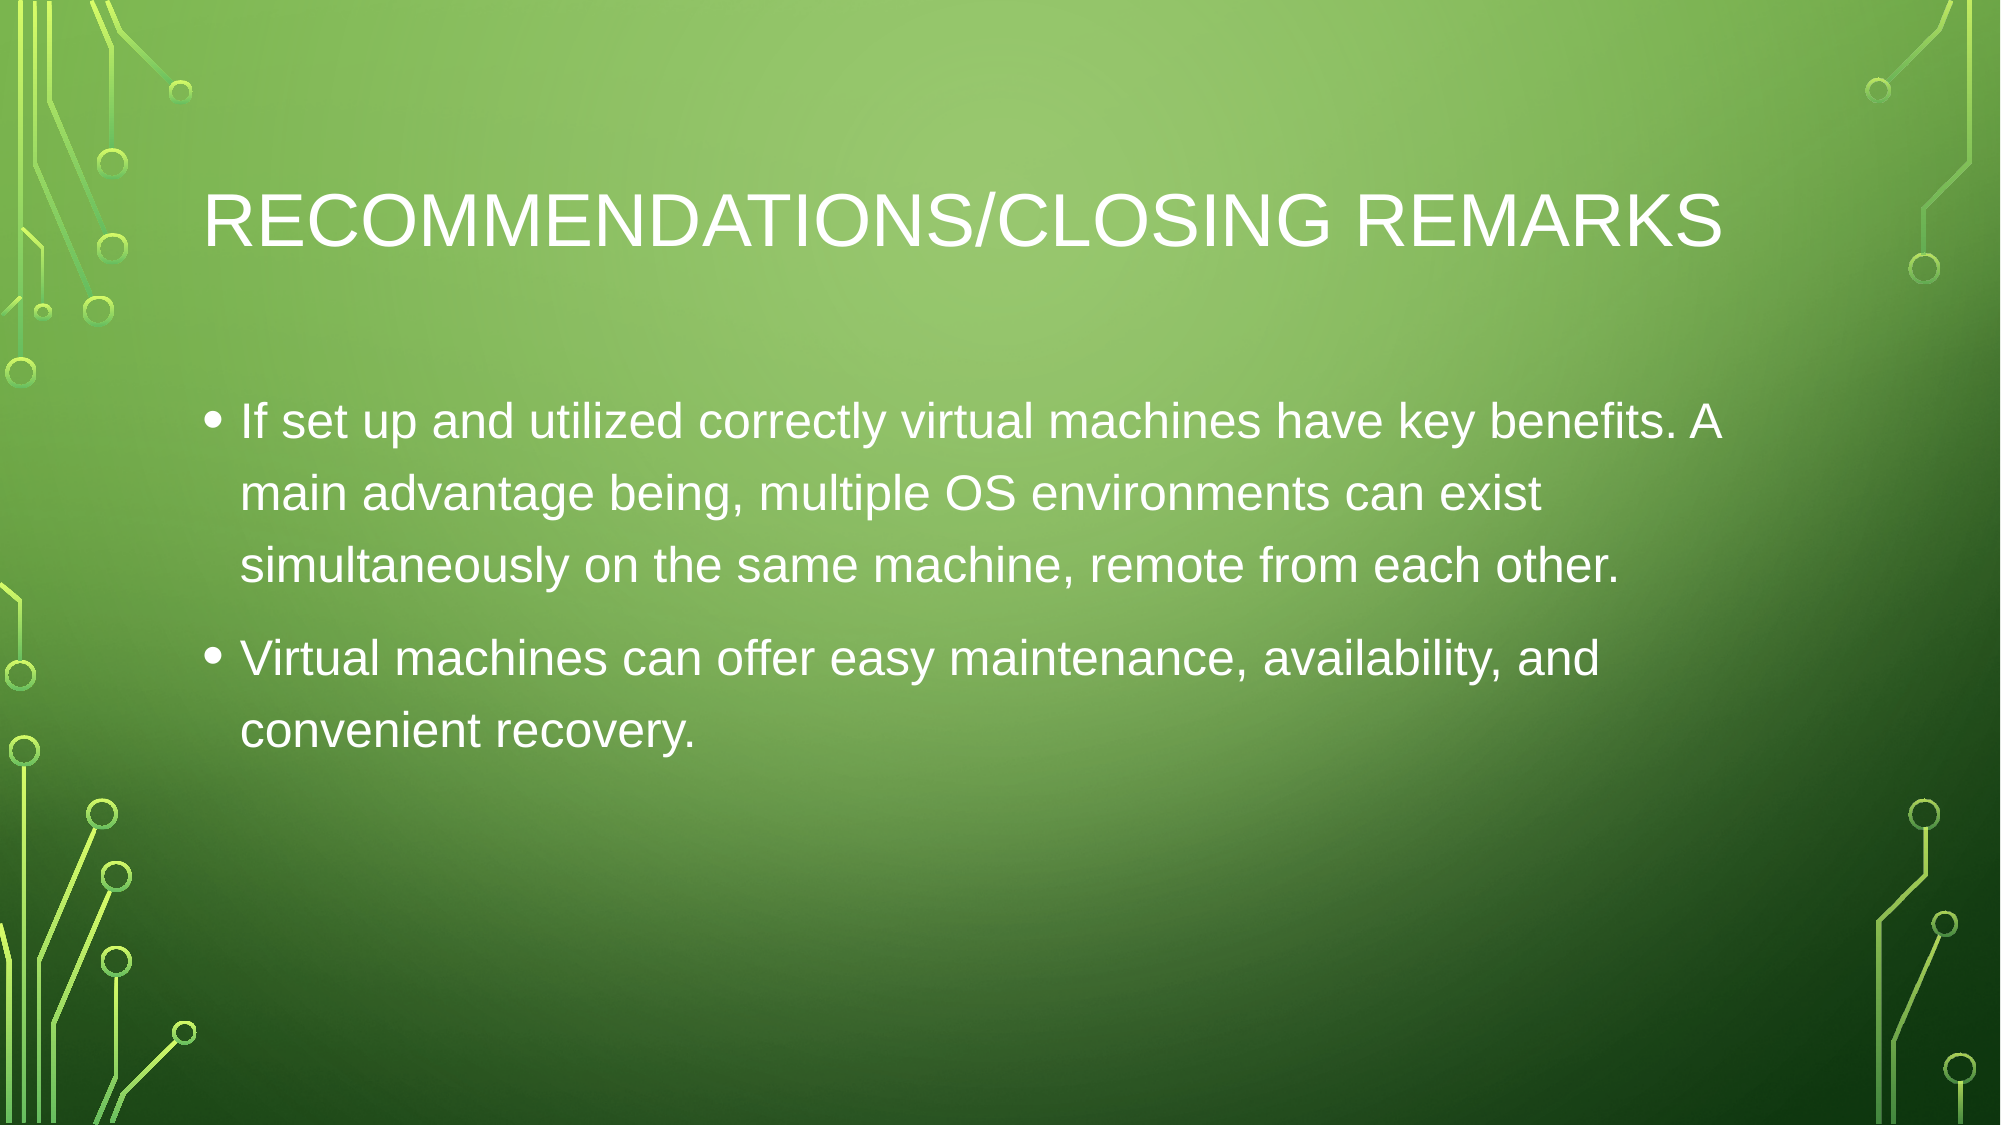

# Recommendations/closing remarks
If set up and utilized correctly virtual machines have key benefits. A main advantage being, multiple OS environments can exist simultaneously on the same machine, remote from each other.
Virtual machines can offer easy maintenance, availability, and convenient recovery.